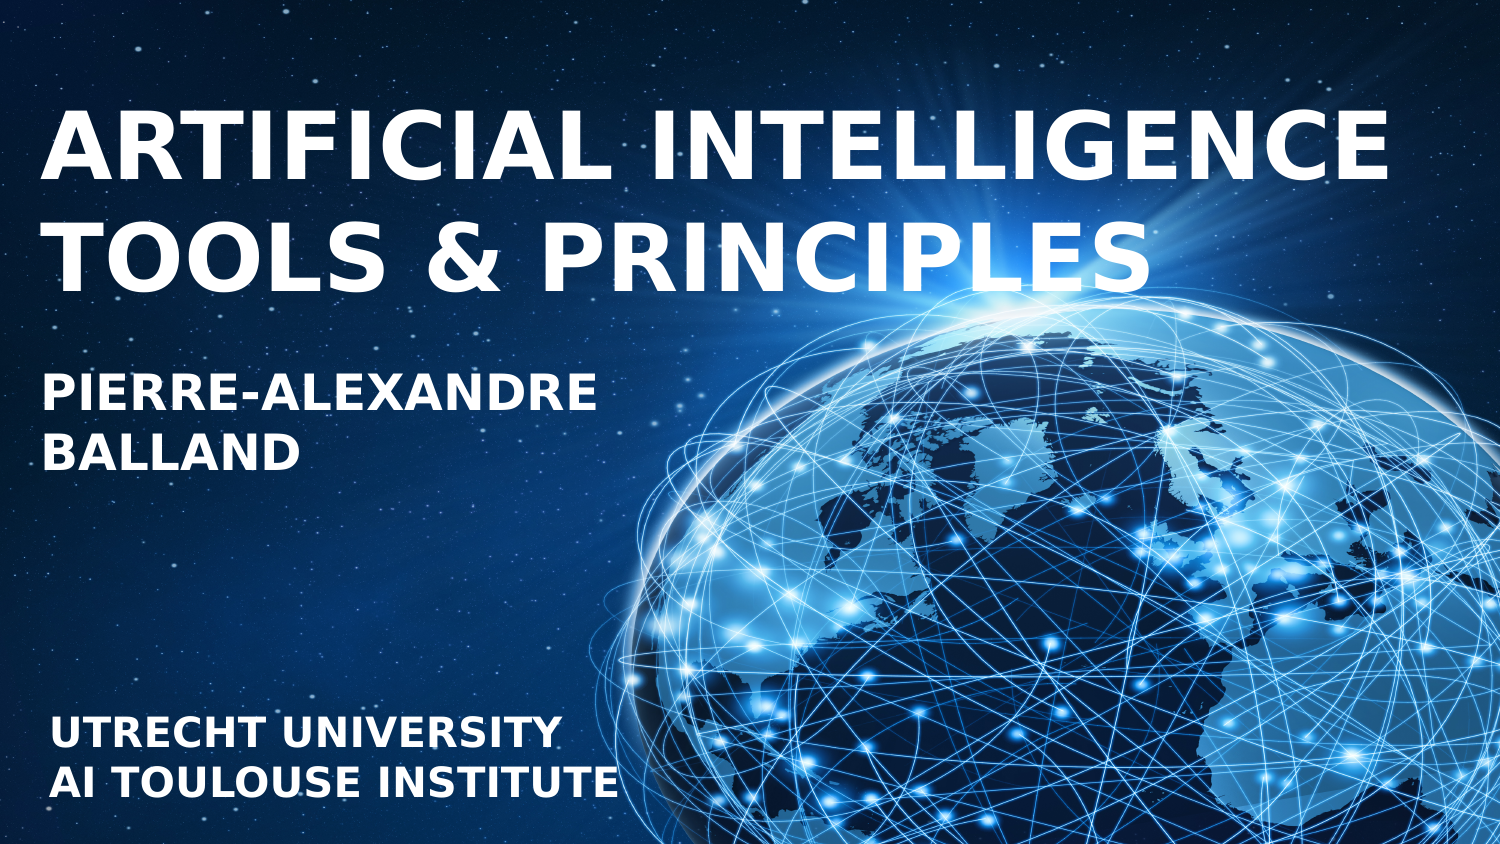

# Artificial Intelligence Tools & principles Pierre-Alexandre                                           Balland

Utrecht University
AI Toulouse Institute